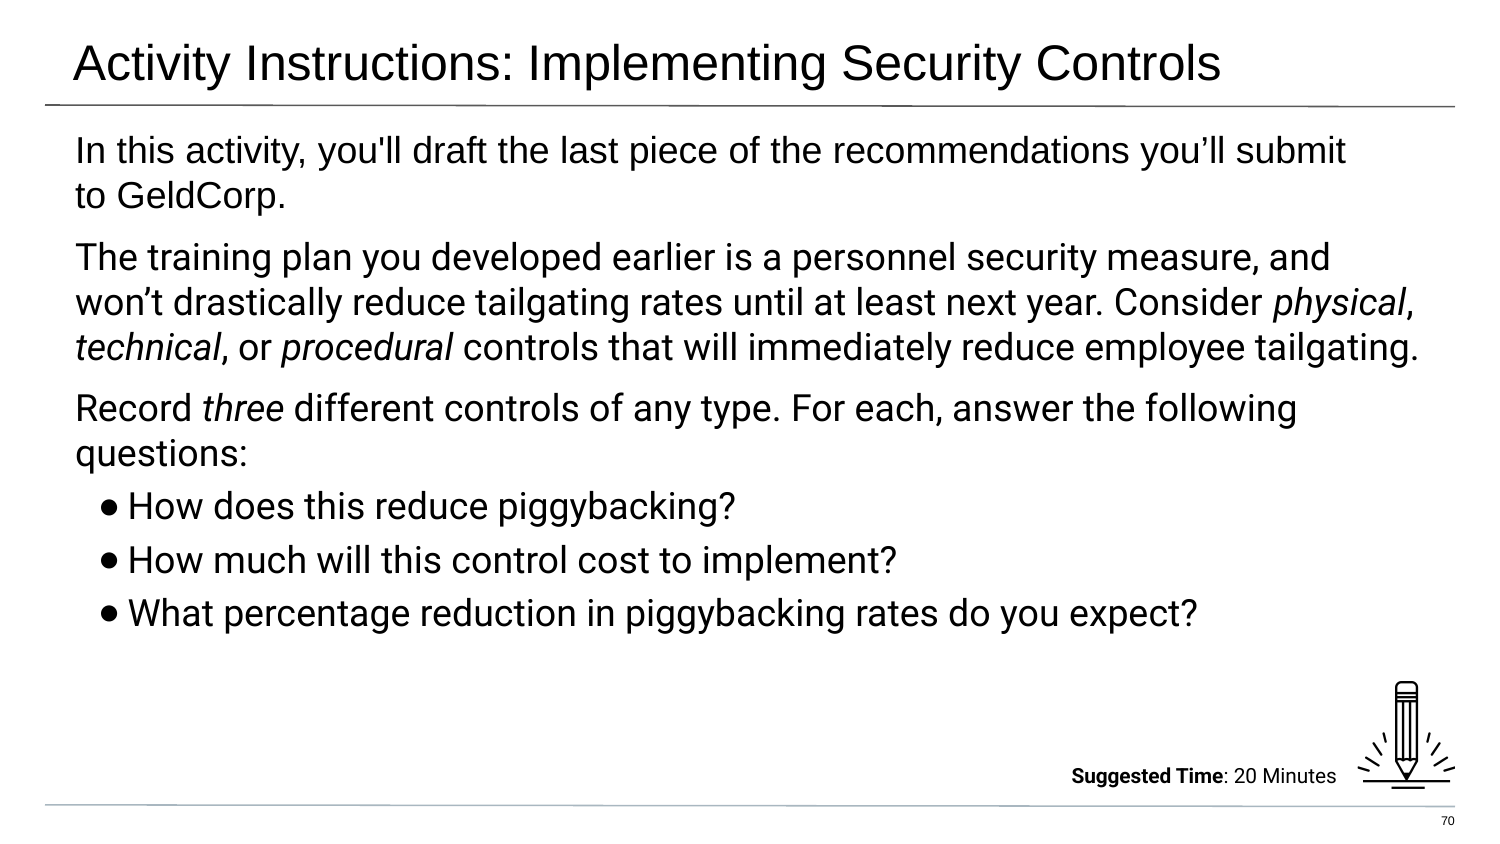

# Activity Instructions: Implementing Security Controls

In this activity, you'll draft the last piece of the recommendations you’ll submit
to GeldCorp.
The training plan you developed earlier is a personnel security measure, and won’t drastically reduce tailgating rates until at least next year. Consider physical, technical, or procedural controls that will immediately reduce employee tailgating.
Record three different controls of any type. For each, answer the following questions:
How does this reduce piggybacking?
How much will this control cost to implement?
What percentage reduction in piggybacking rates do you expect?

Suggested Time: 20 Minutes
70